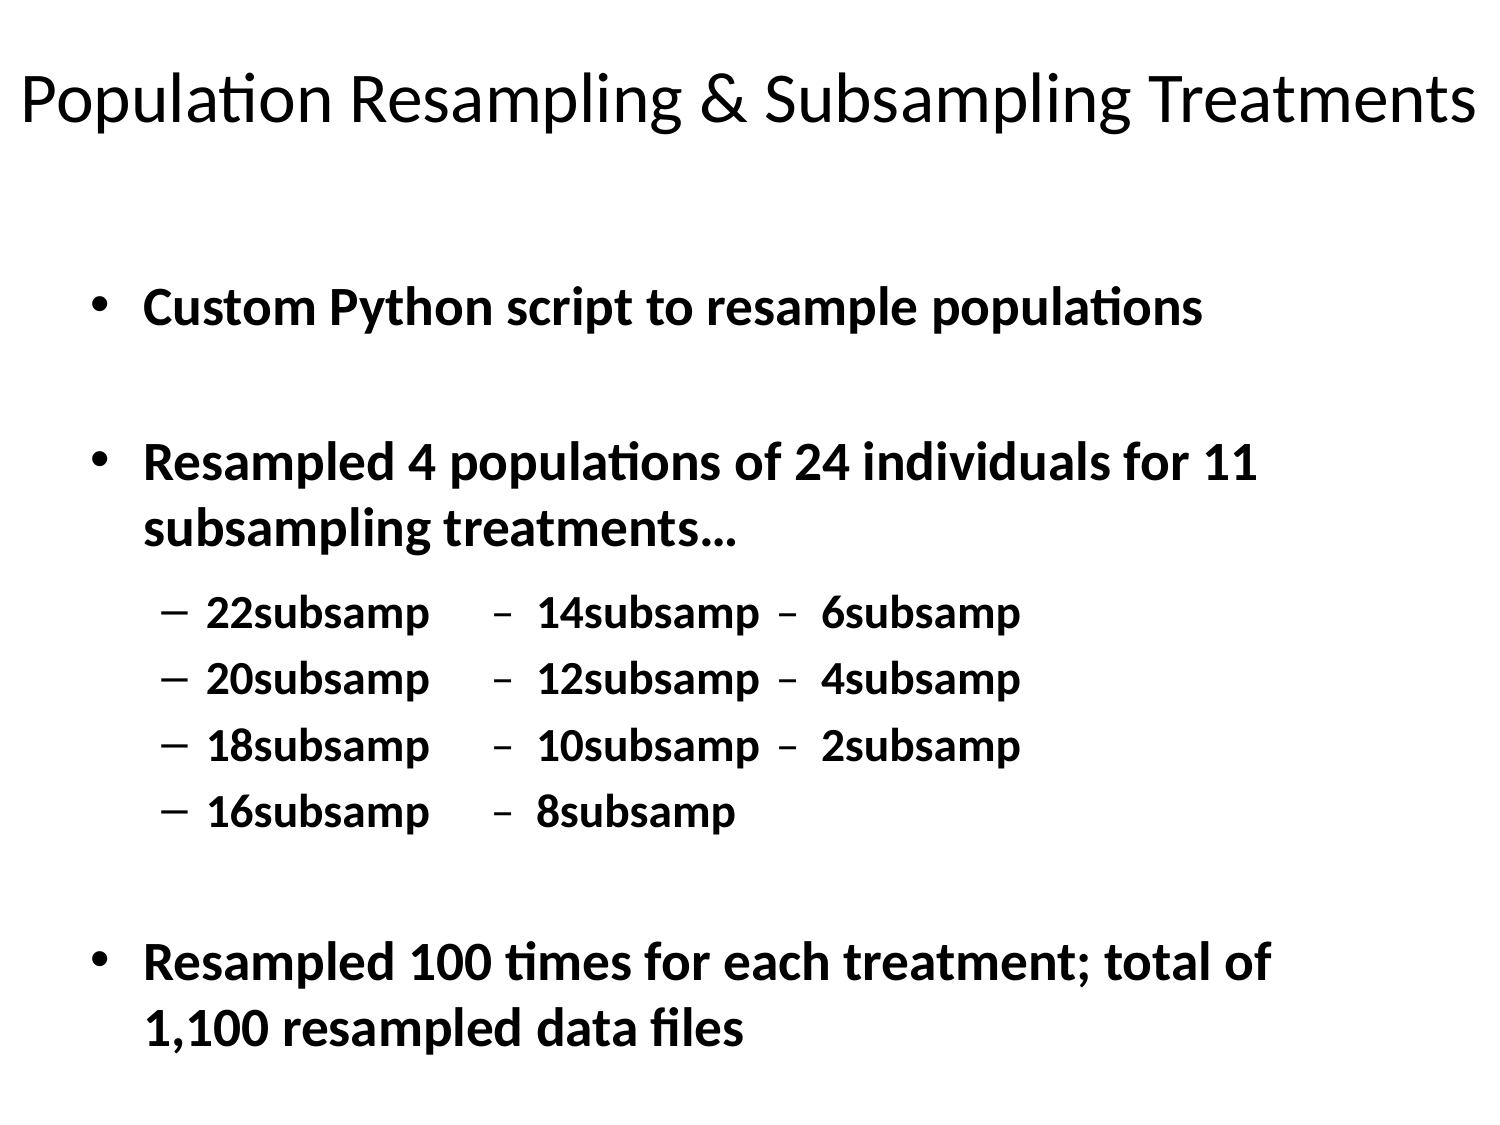

# Population Resampling & Subsampling Treatments
Custom Python script to resample populations

Resampled 4 populations of 24 individuals for 11 subsampling treatments…
22subsamp		–  14subsamp		–  6subsamp
20subsamp		–  12subsamp		–  4subsamp
18subsamp		–  10subsamp		–  2subsamp
16subsamp		–  8subsamp

Resampled 100 times for each treatment; total of 1,100 resampled data files